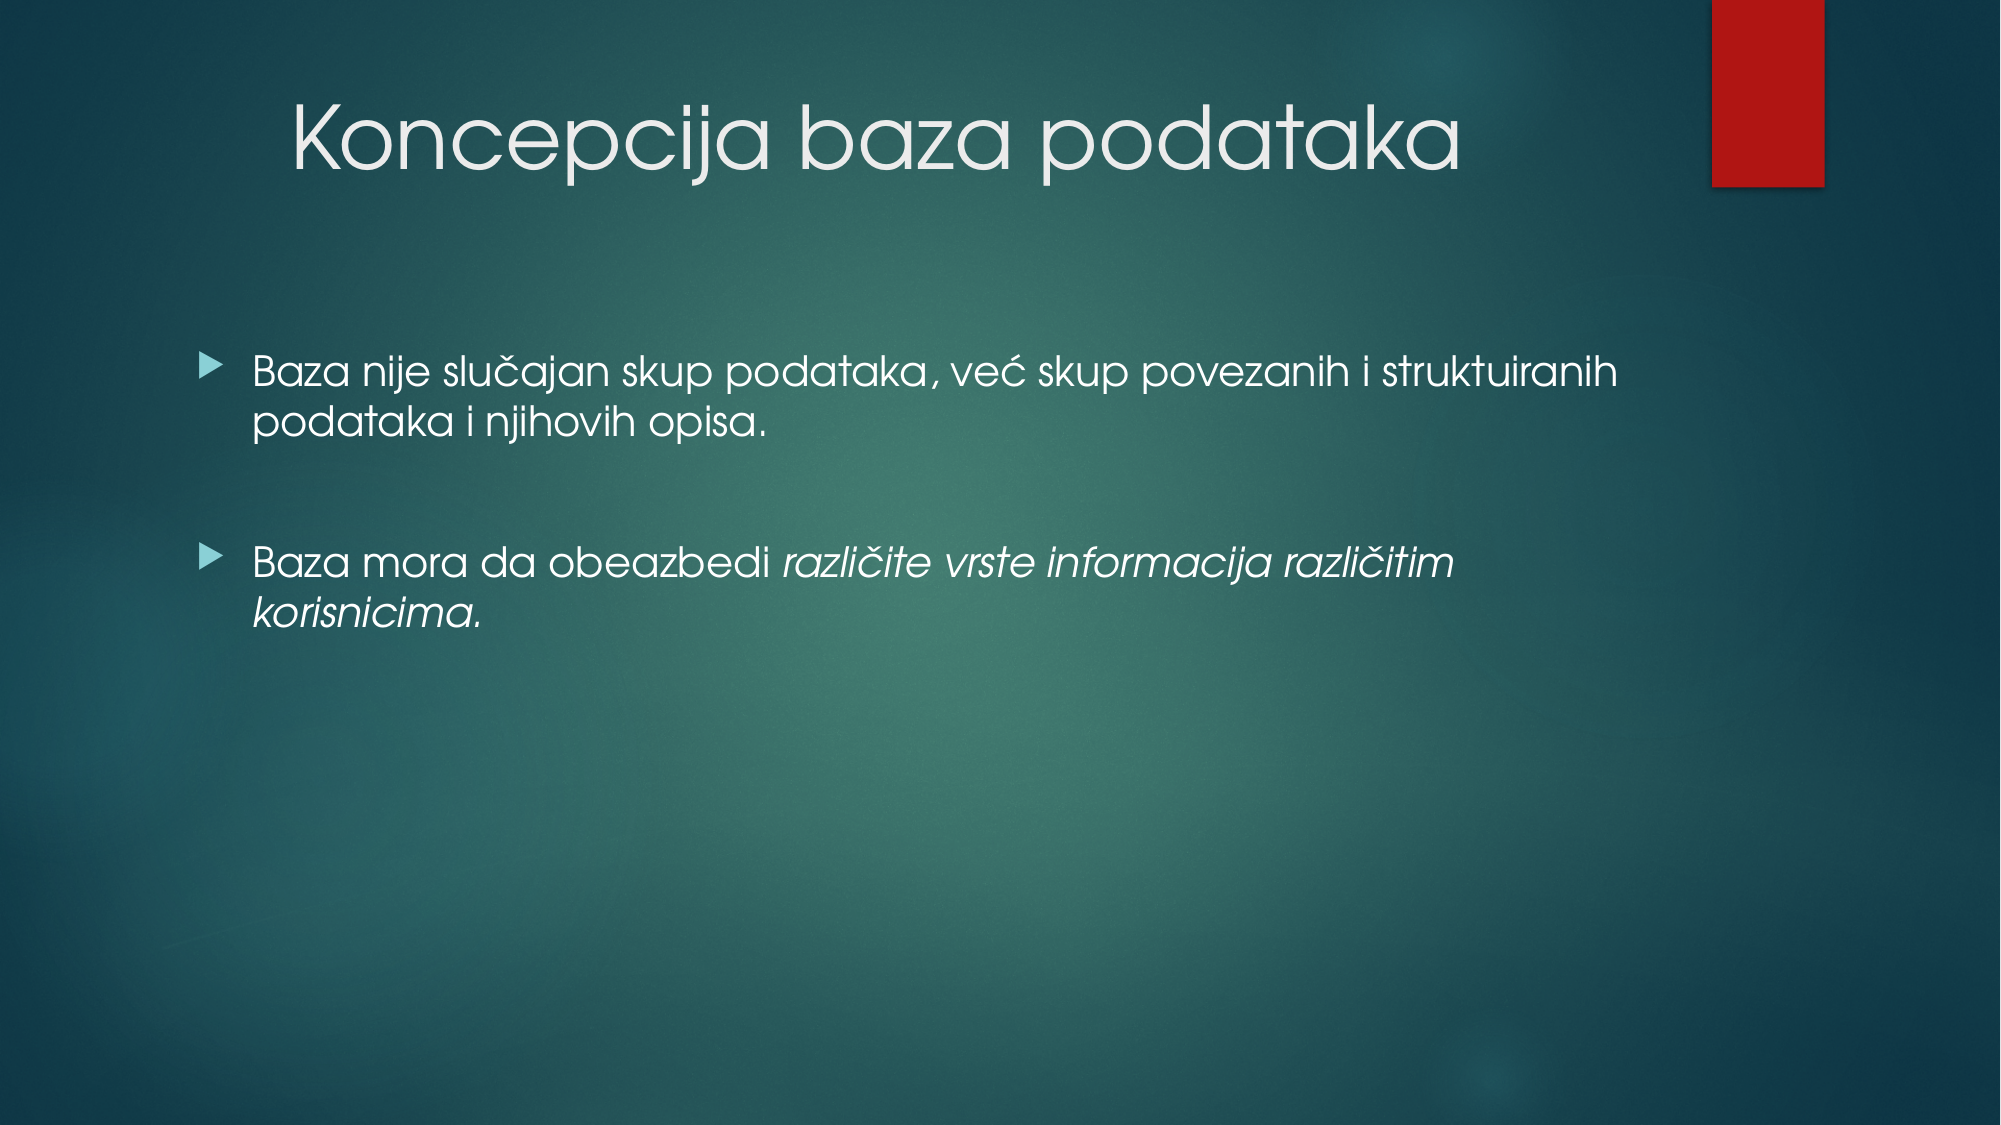

# Koncepcija baza podataka
Baza nije slučajan skup podataka, već skup povezanih i struktuiranih podataka i njihovih opisa.

Baza mora da obeazbedi različite vrste informacija različitim korisnicima.